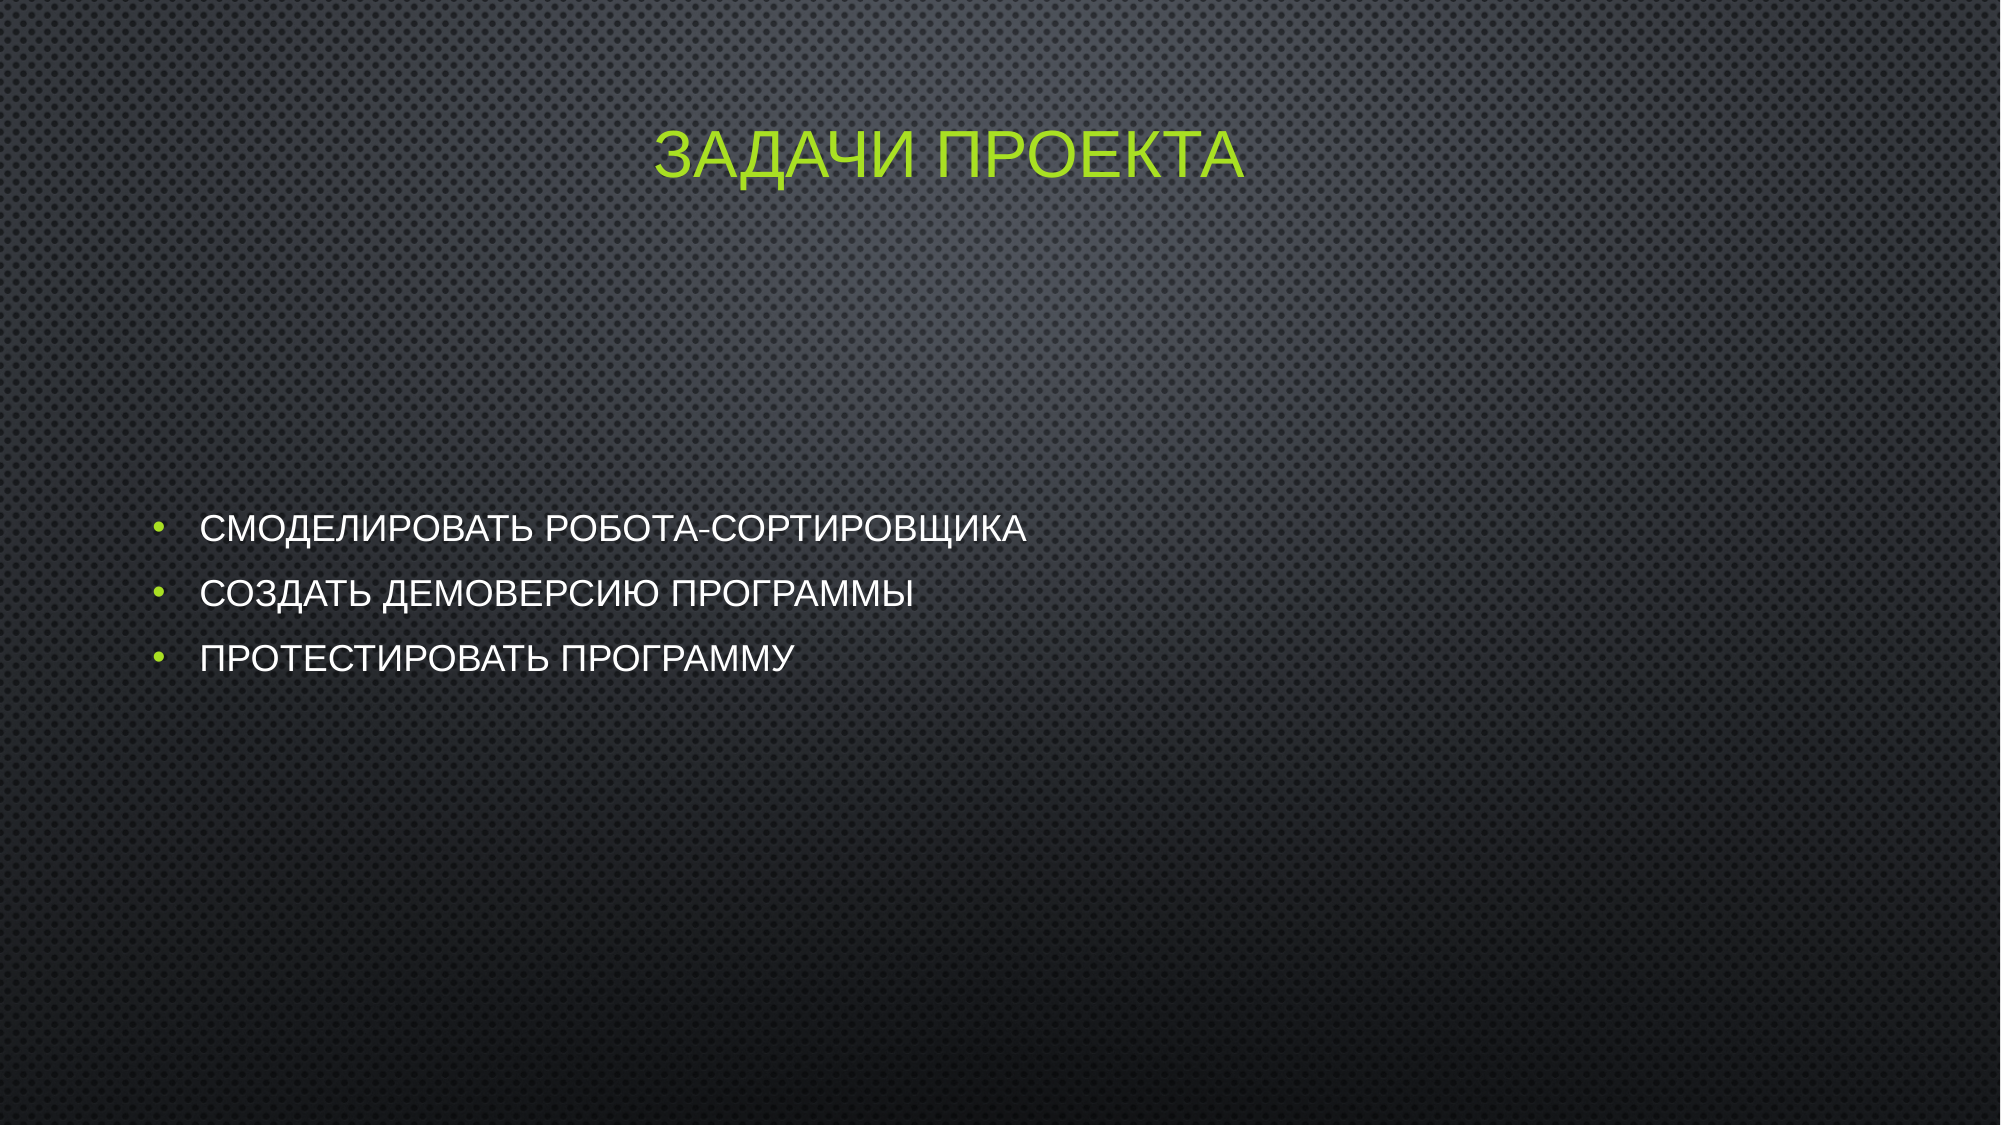

# Задачи проекта
Смоделировать робота-сортировщика
Создать демоверсию программы
Протестировать программу